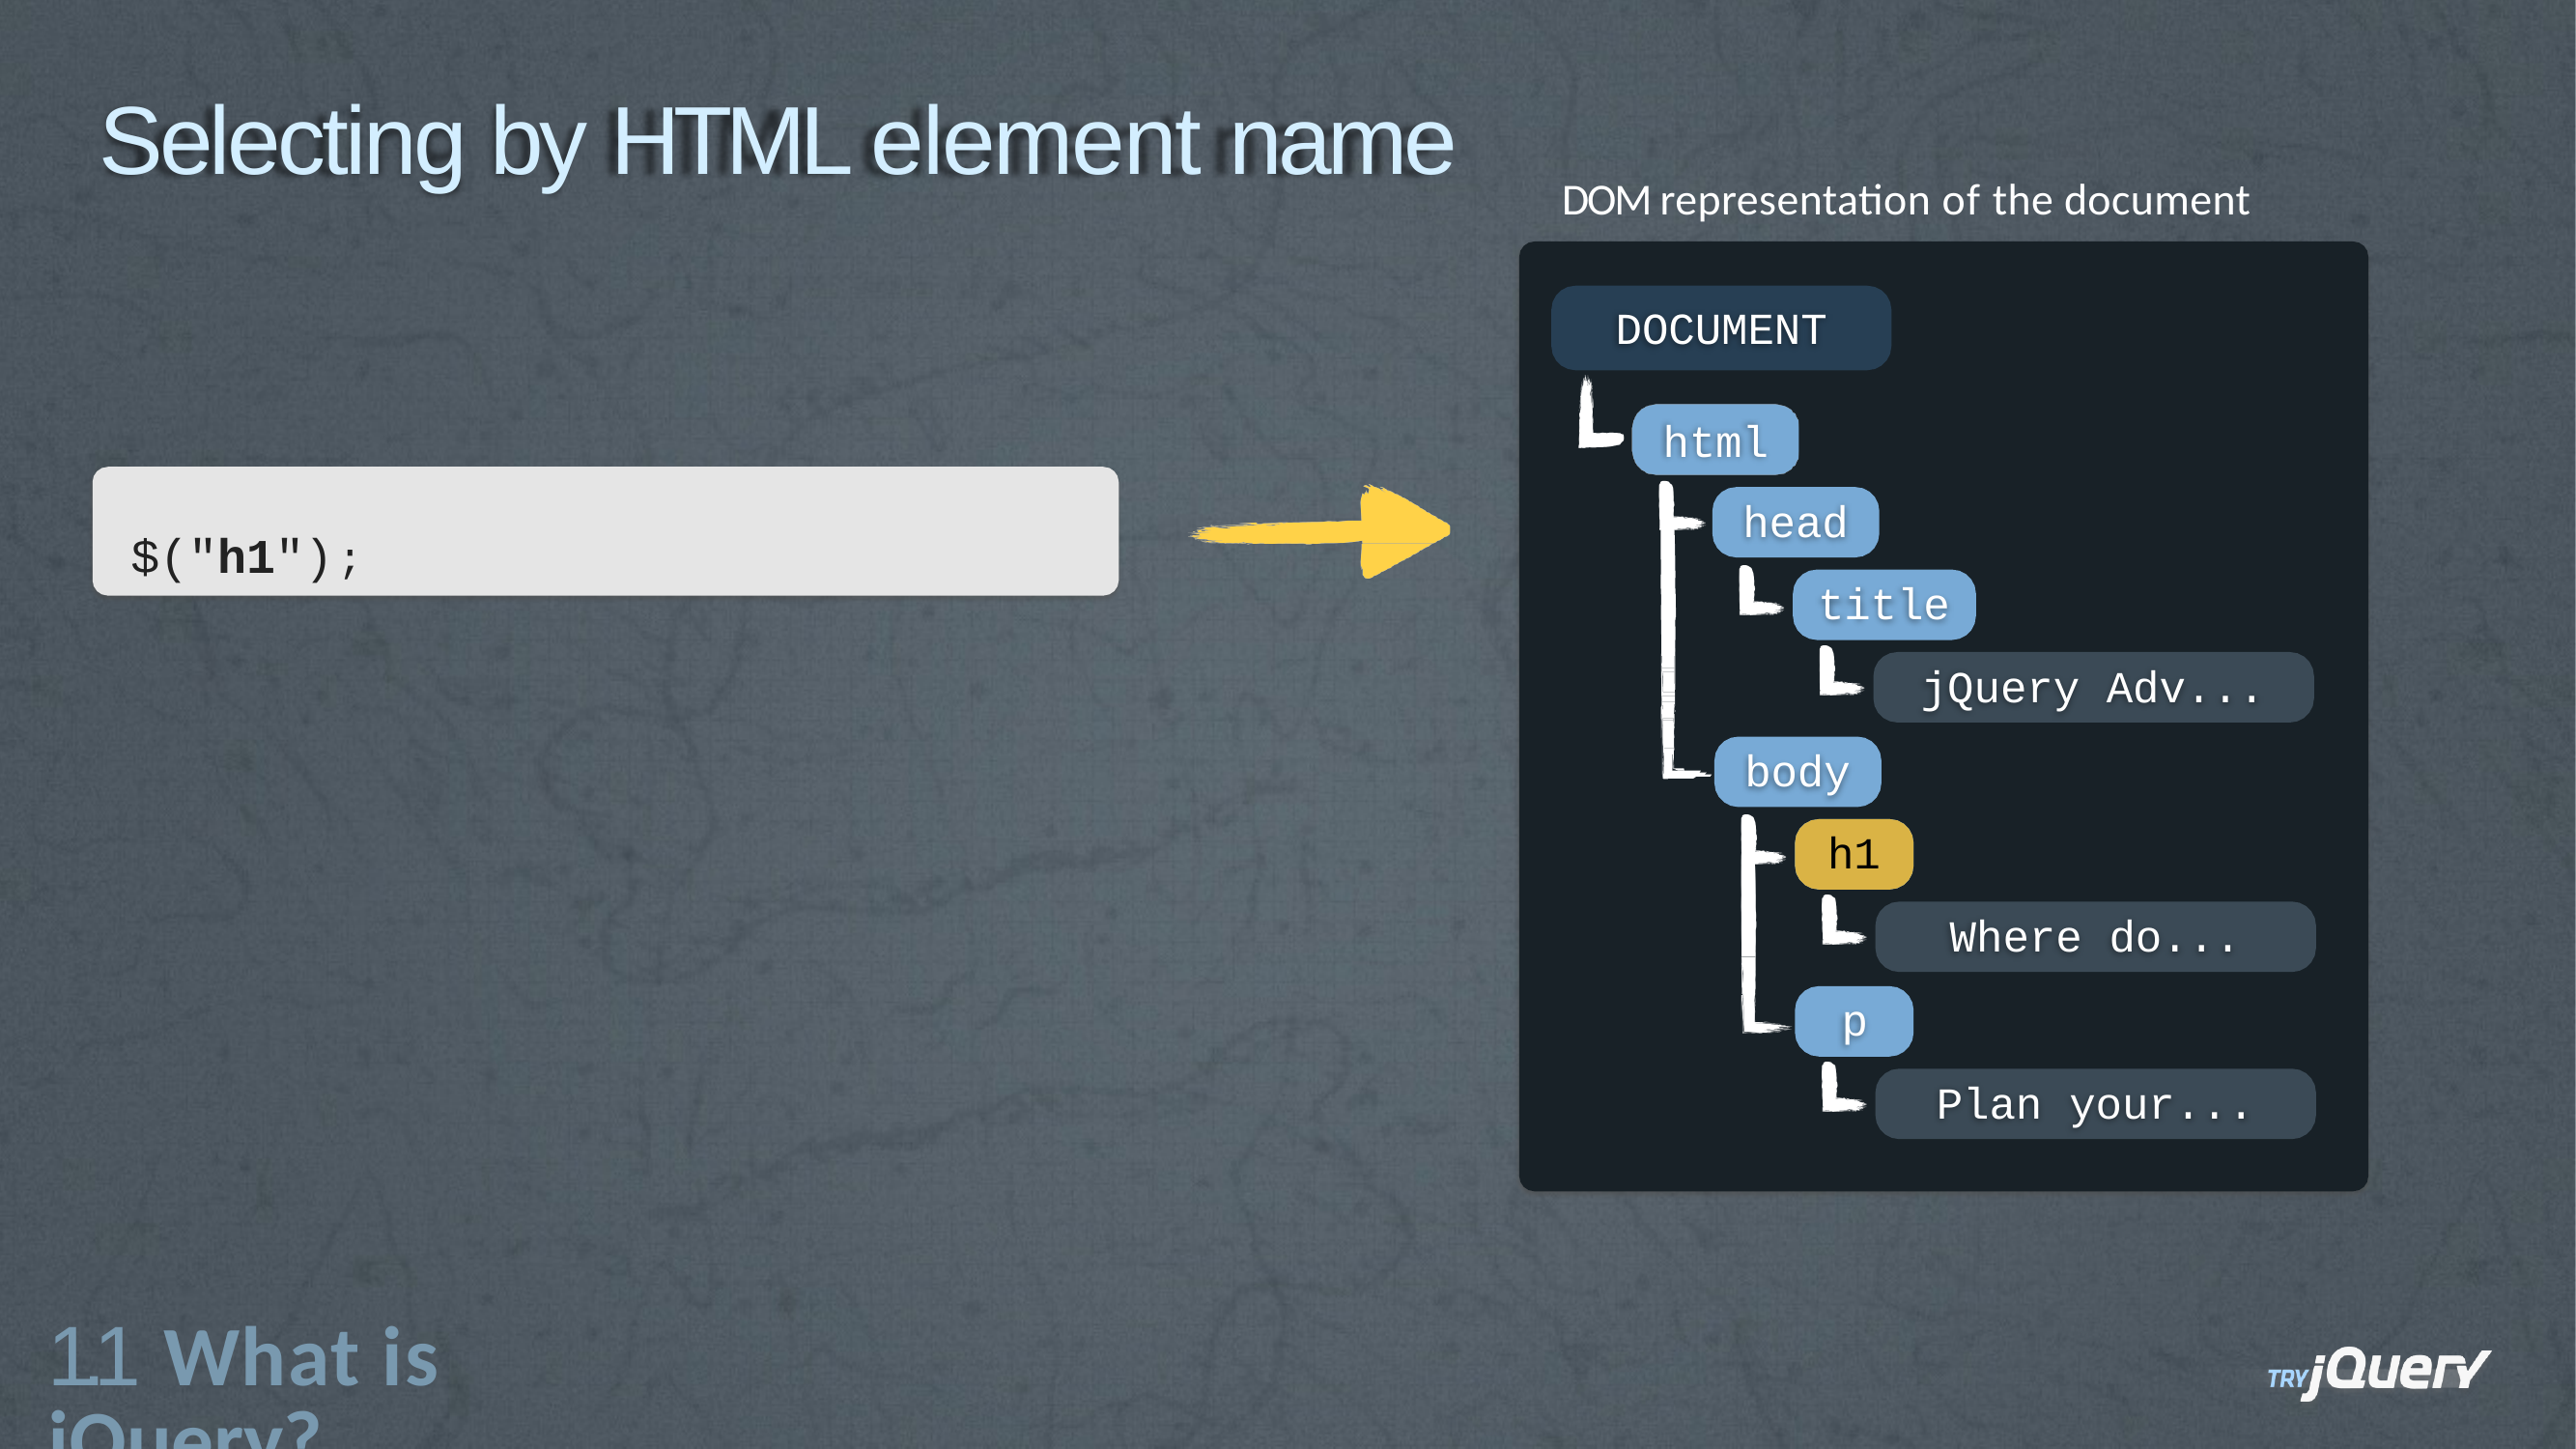

# Selecting by HTML element name

DOM representation of the document

DOCUMENT

html

head
title
jQuery Adv...
body
h1
Where
p

$("h1");

do...

Plan
your...

1.1  What is jQuery?